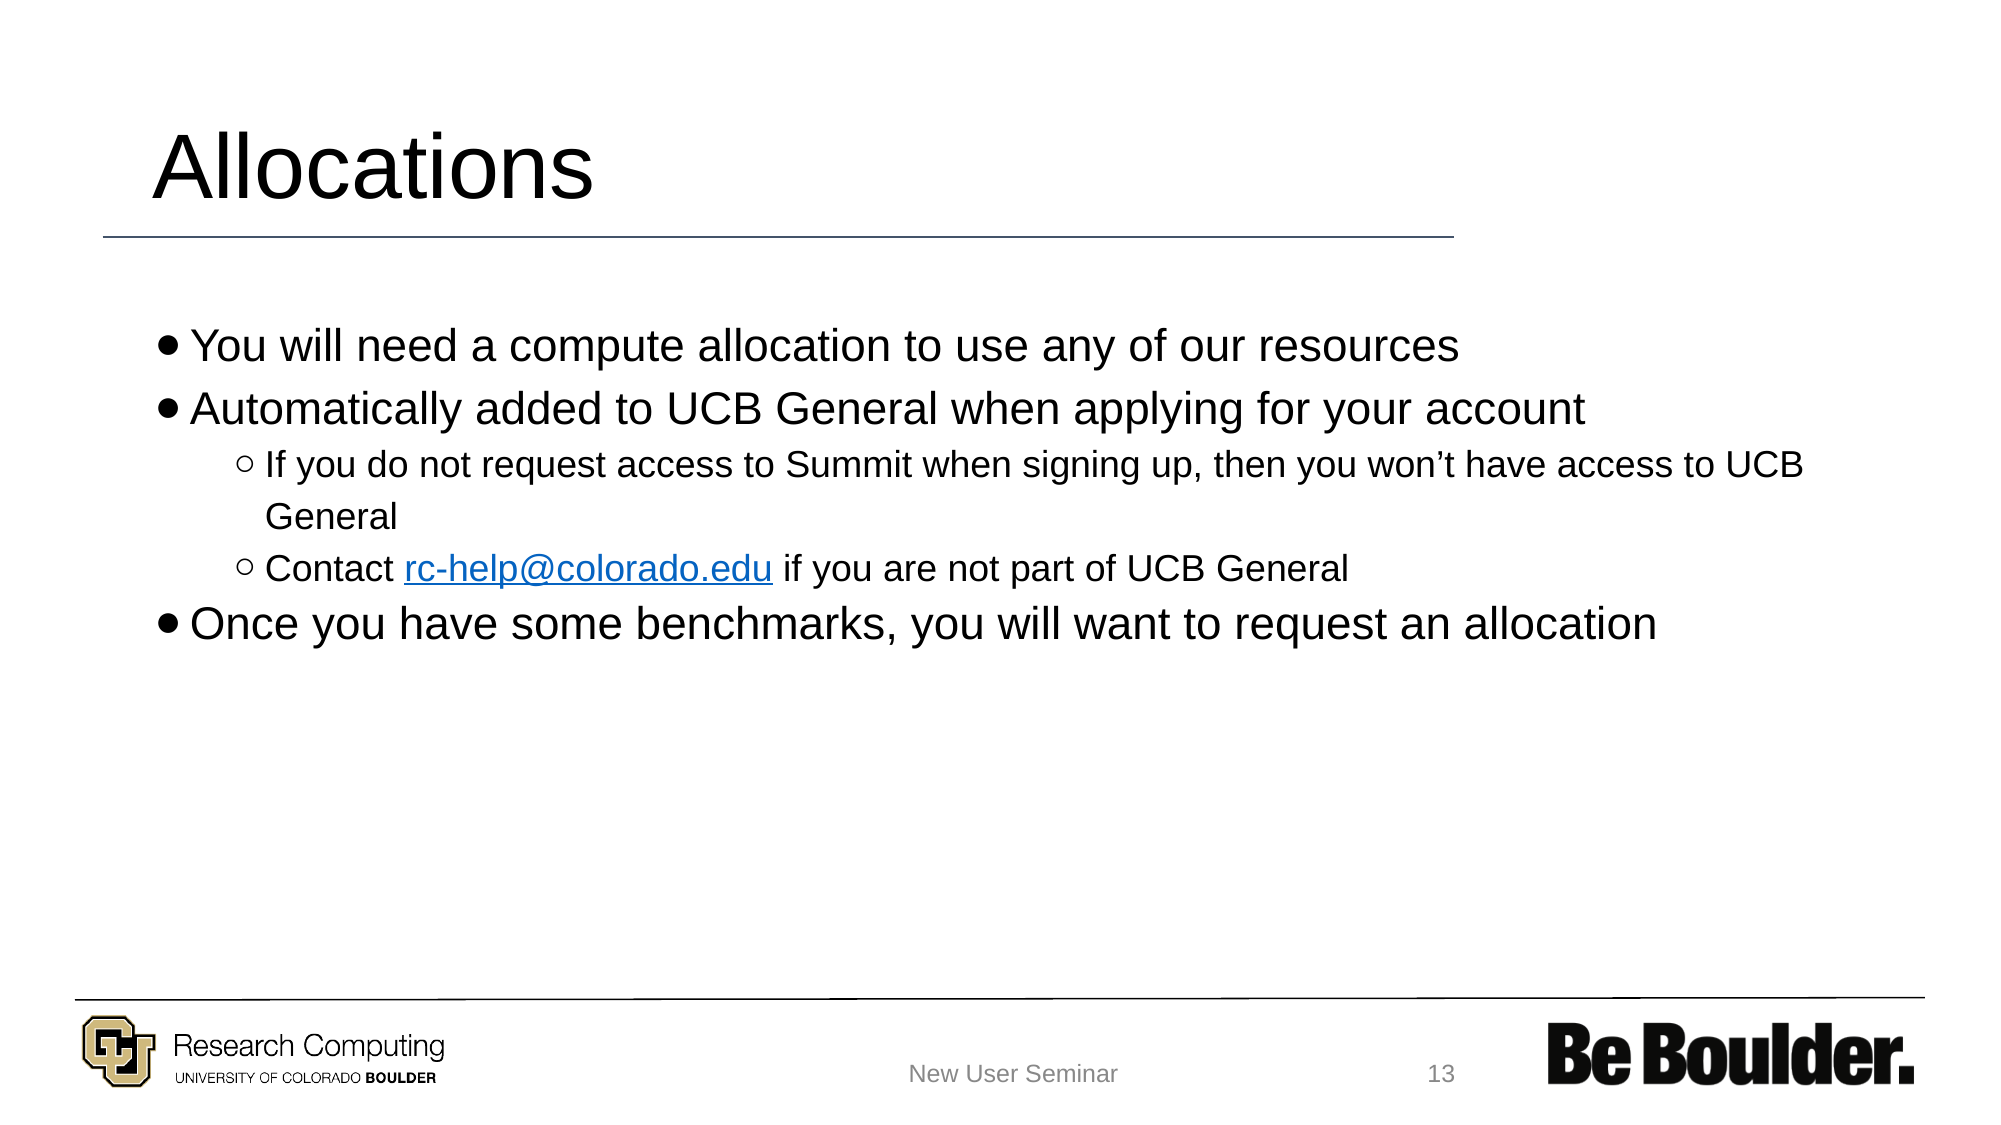

# Allocations
You will need a compute allocation to use any of our resources
Automatically added to UCB General when applying for your account
If you do not request access to Summit when signing up, then you won’t have access to UCB General
Contact rc-help@colorado.edu if you are not part of UCB General
Once you have some benchmarks, you will want to request an allocation
New User Seminar
13